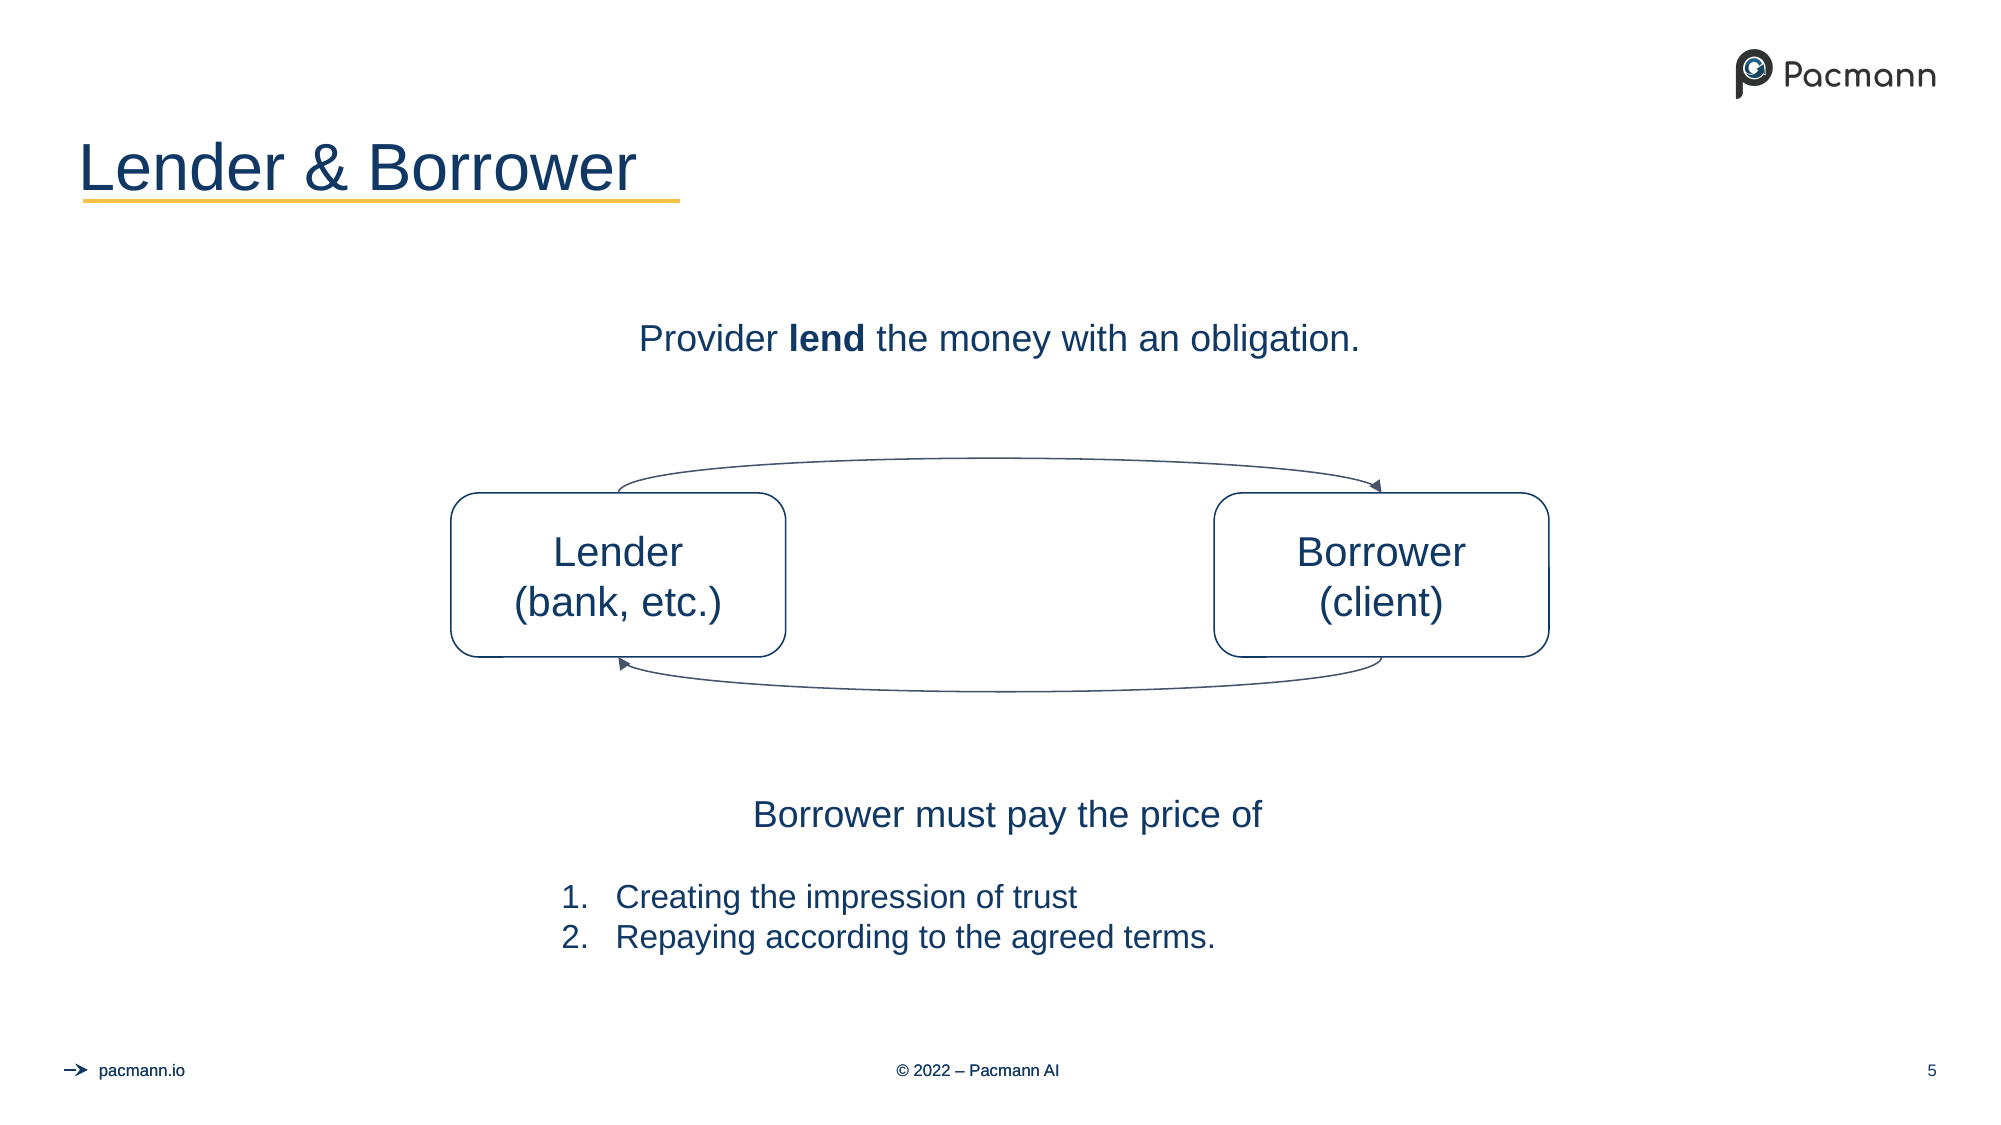

# Lender & Borrower
Provider lend the money with an obligation.
Lender
(bank, etc.)
Borrower
(client)
Borrower must pay the price of

Creating the impression of trust
Repaying according to the agreed terms.